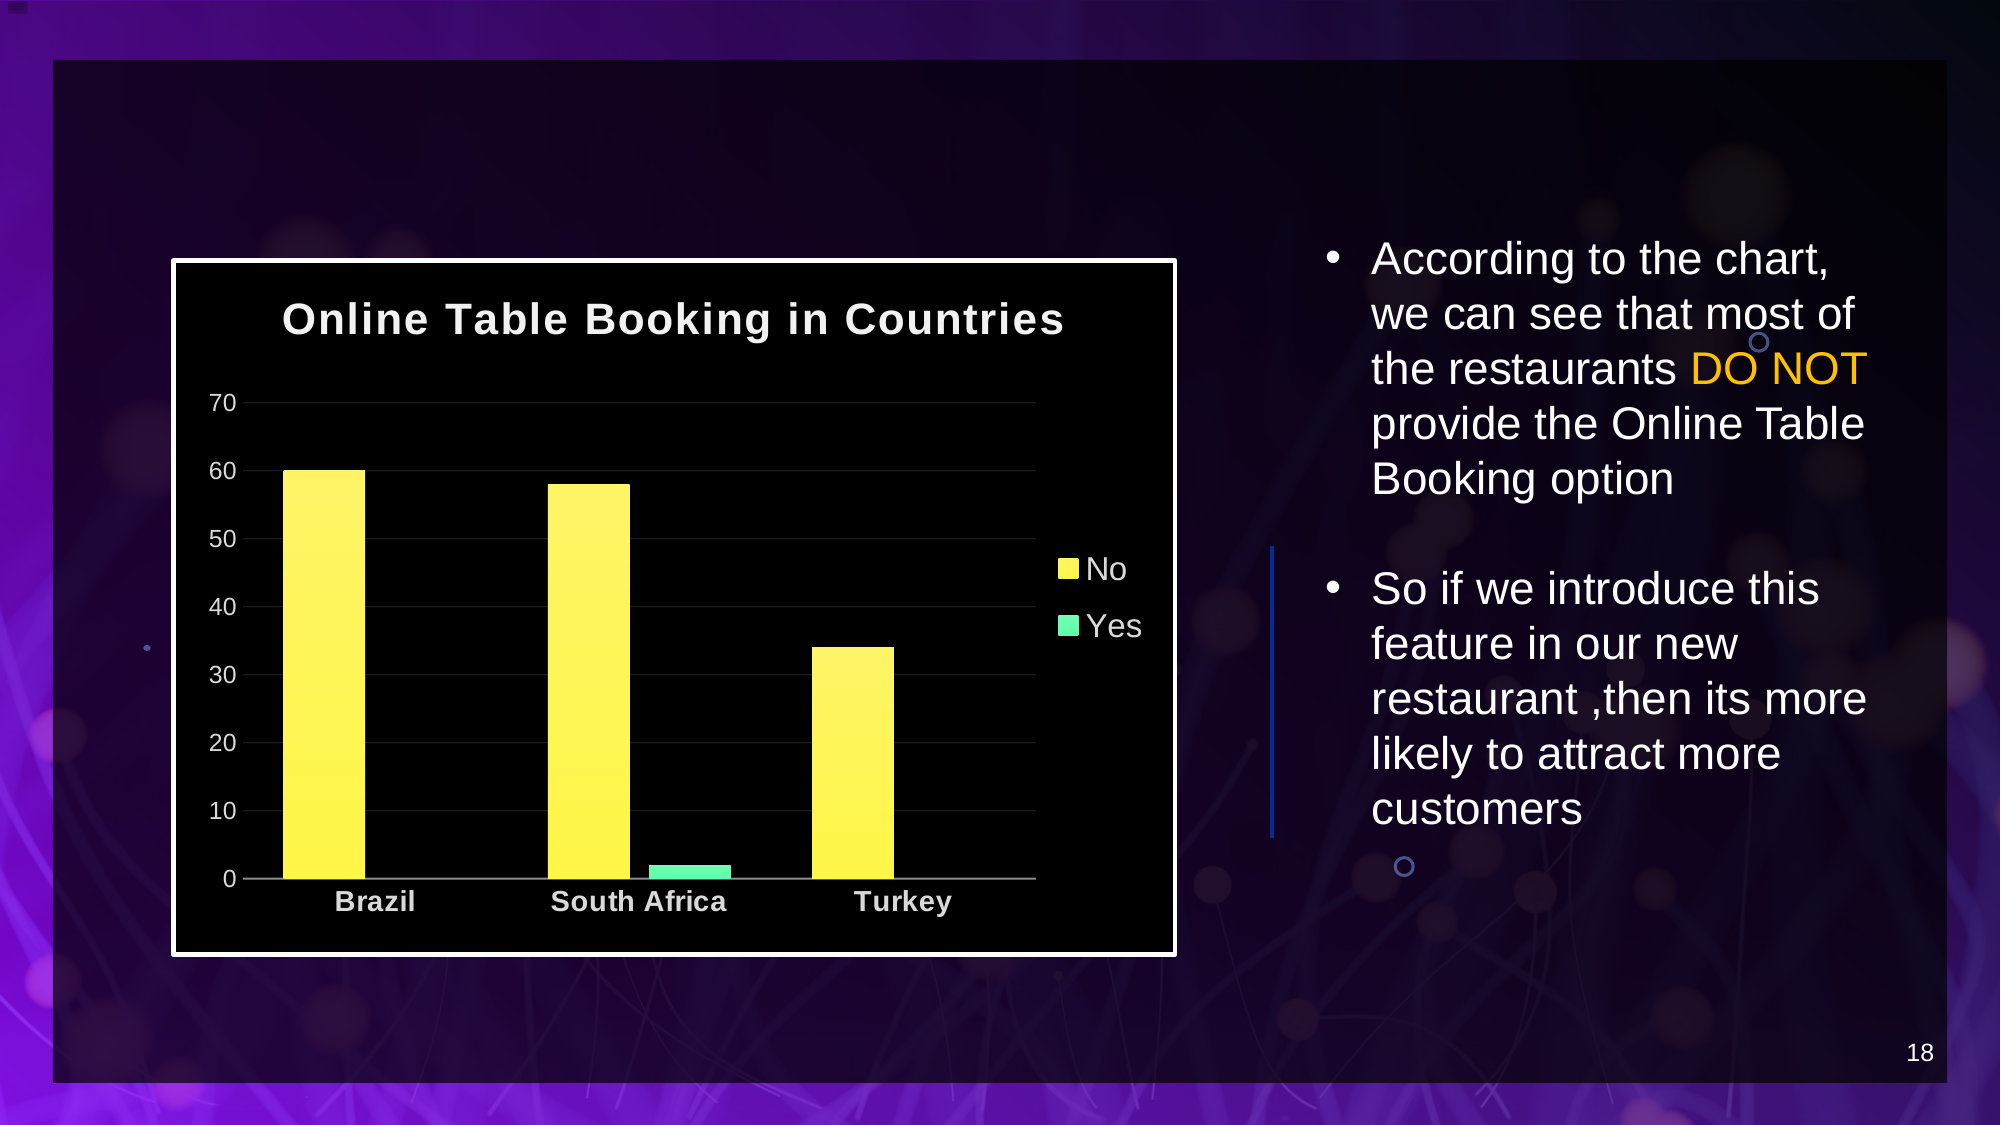

According to the chart, we can see that most of the restaurants DO NOT provide the Online Table Booking option

So if we introduce this feature in our new restaurant ,then its more likely to attract more customers

### Chart: Online Table Booking in Countries

| Category | No | Yes |
|---|---|---|
| Brazil | 60.0 | None |
| South Africa | 58.0 | 2.0 |
| Turkey | 34.0 | None |
18